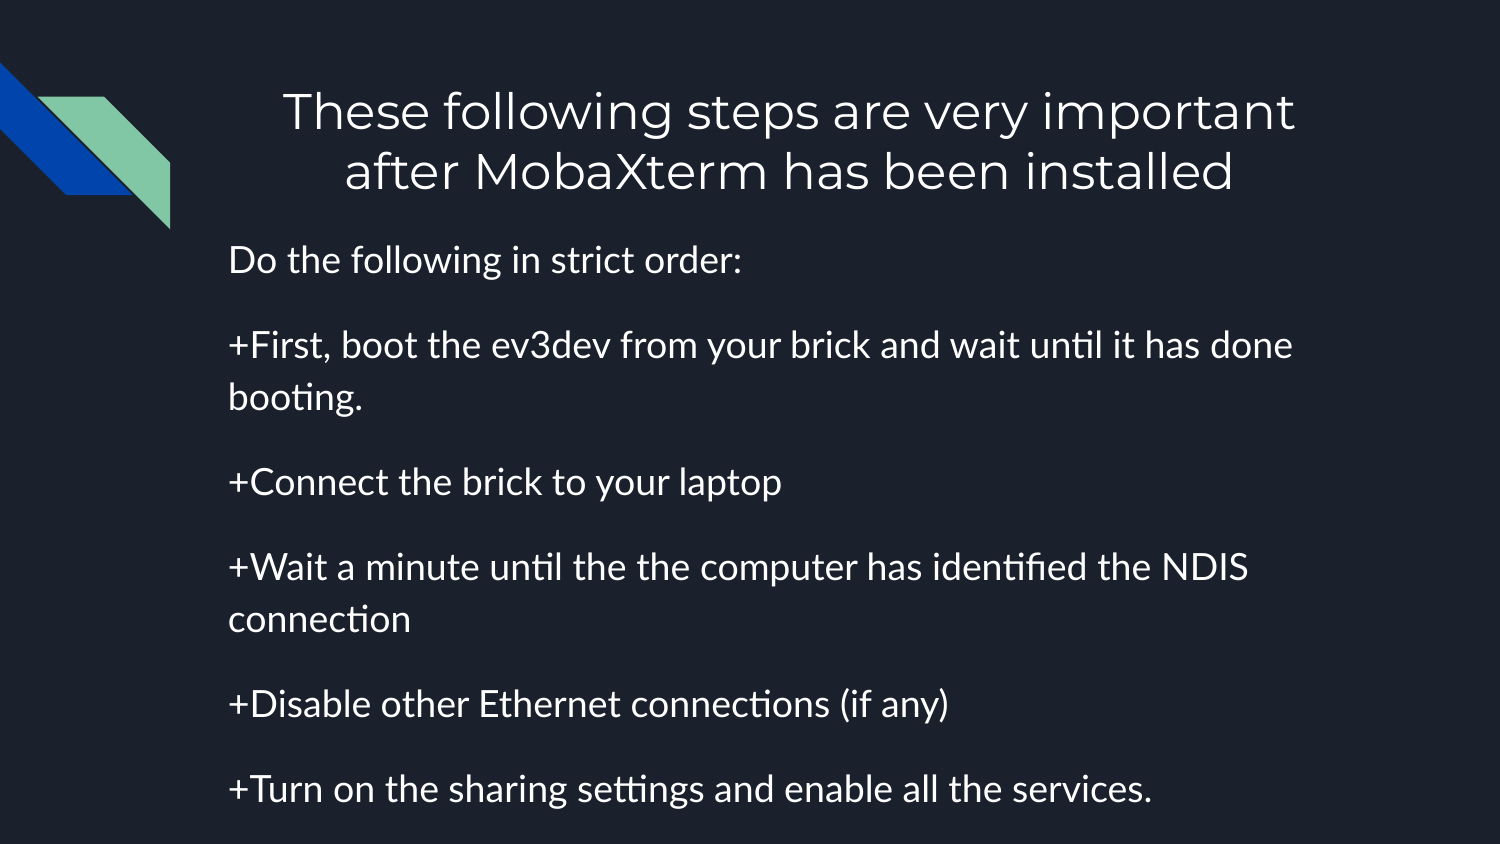

# These following steps are very important after MobaXterm has been installed
Do the following in strict order:
+First, boot the ev3dev from your brick and wait until it has done booting.
+Connect the brick to your laptop
+Wait a minute until the the computer has identified the NDIS connection
+Disable other Ethernet connections (if any)
+Turn on the sharing settings and enable all the services.